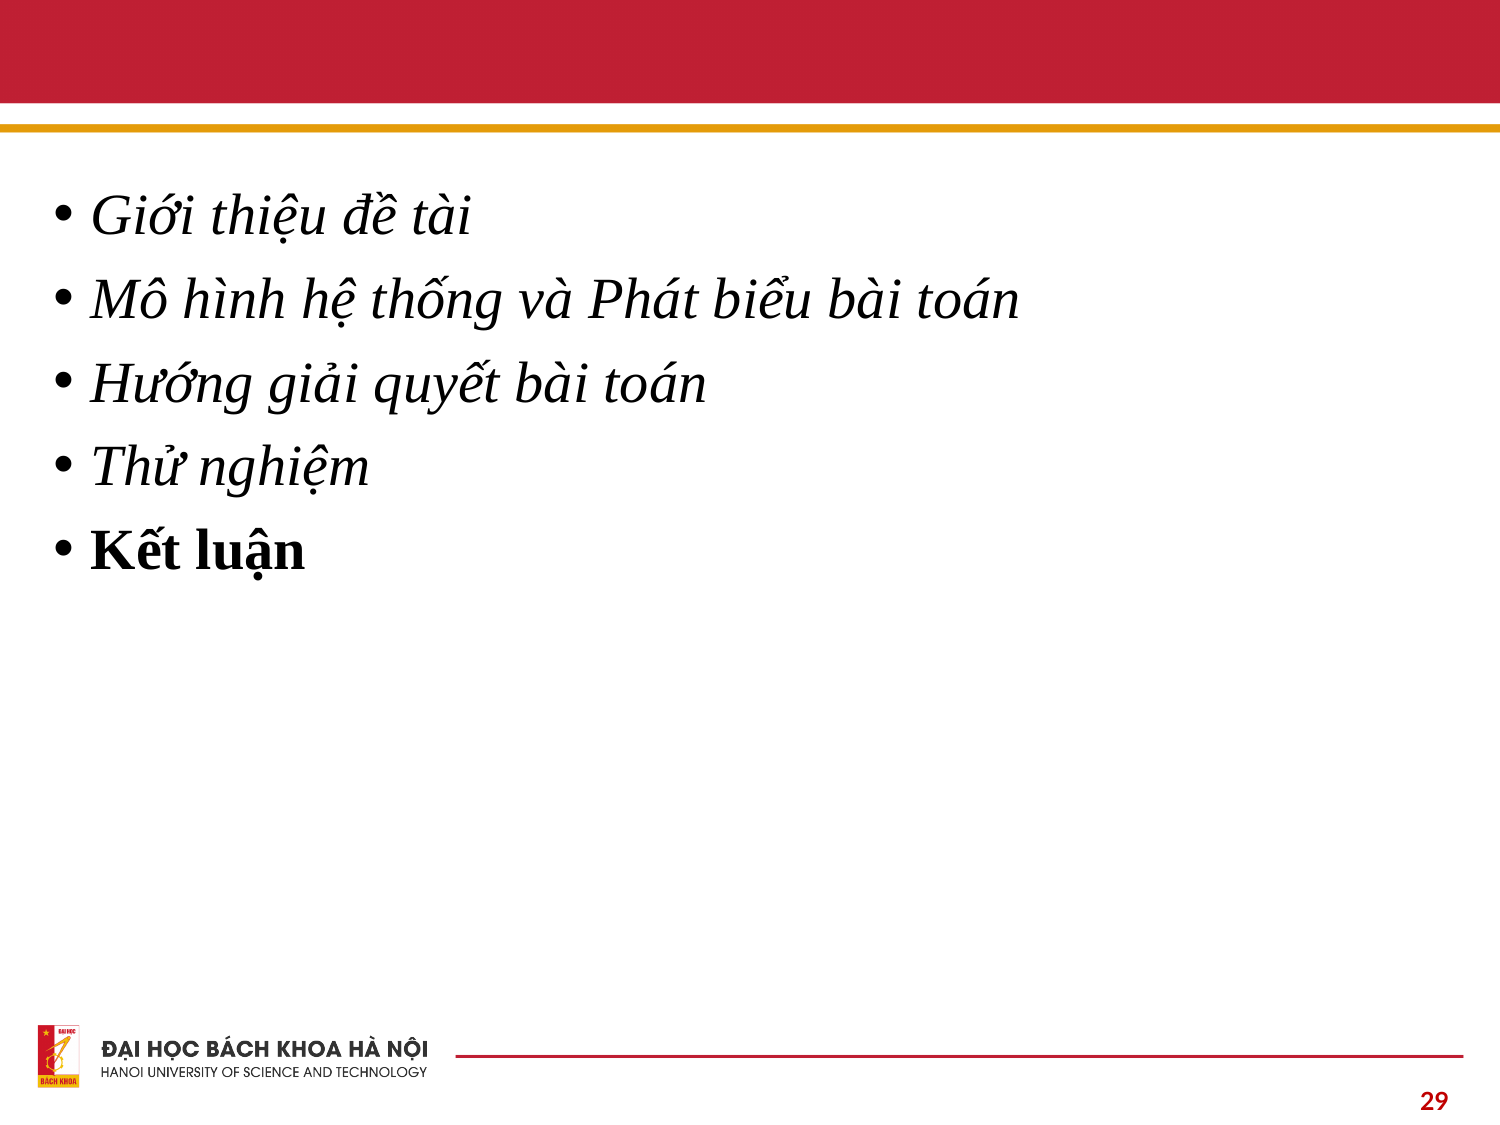

#
Giới thiệu đề tài
Mô hình hệ thống và Phát biểu bài toán
Hướng giải quyết bài toán
Thử nghiệm
Kết luận
29